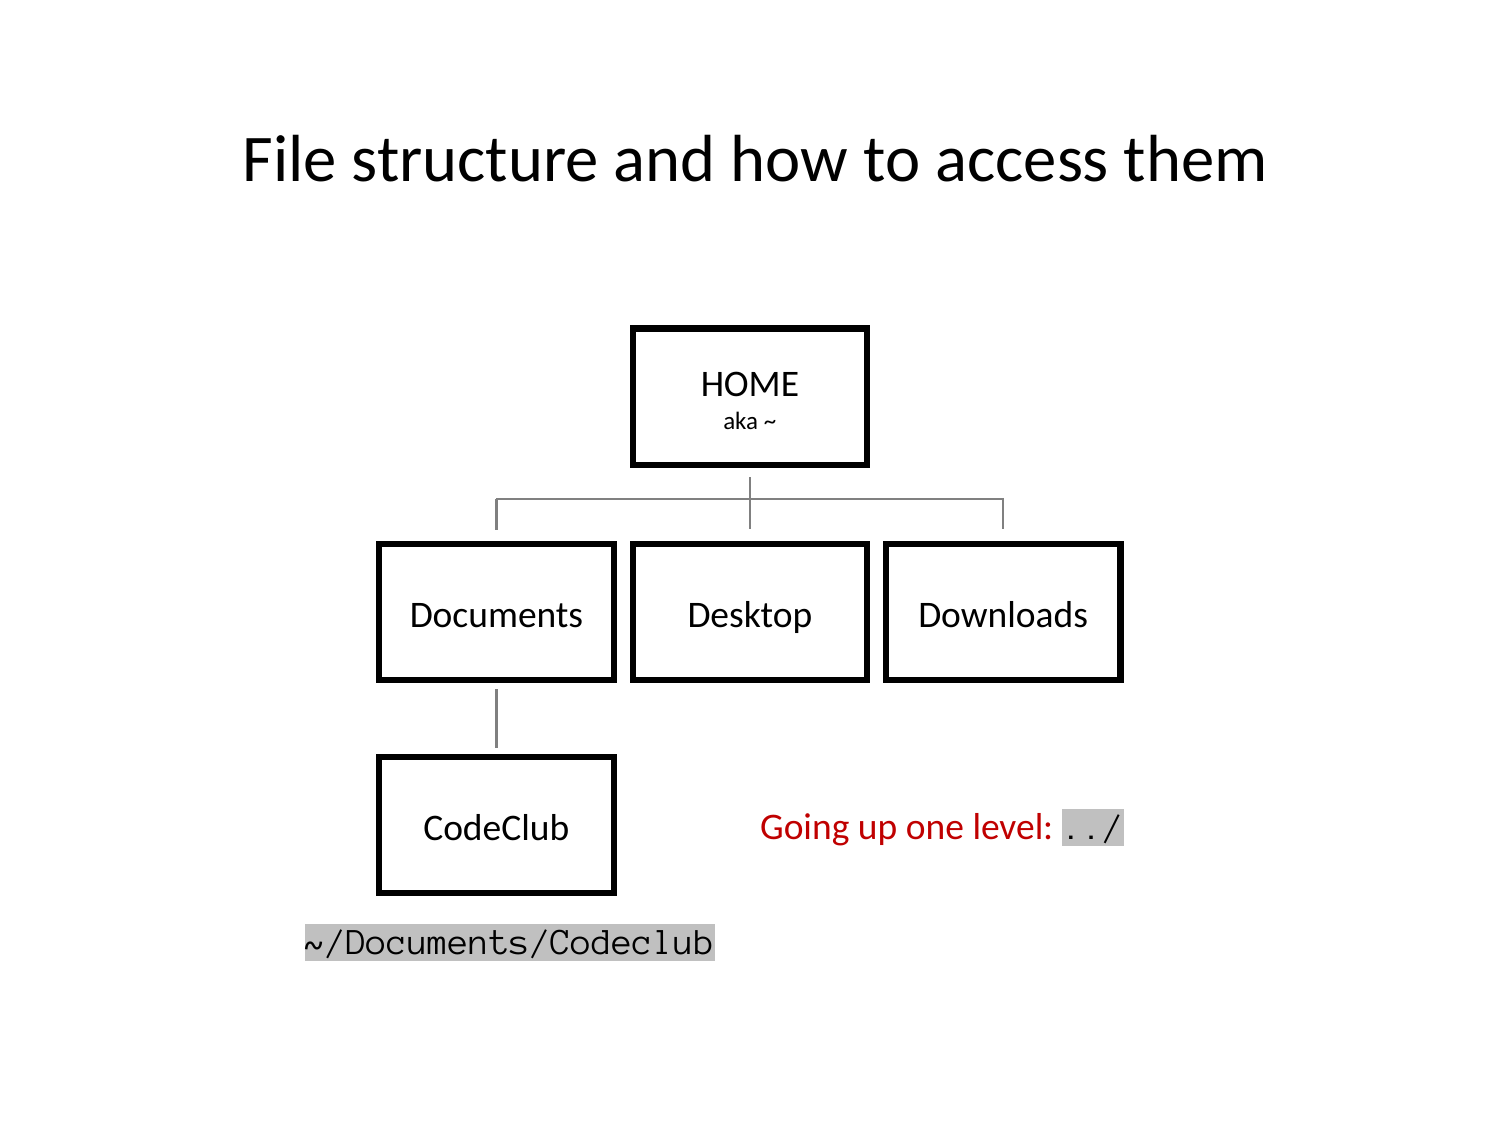

File structure and how to access them
HOME
aka ~
Desktop
Downloads
Documents
CodeClub
Going up one level: ../
~/Documents/Codeclub